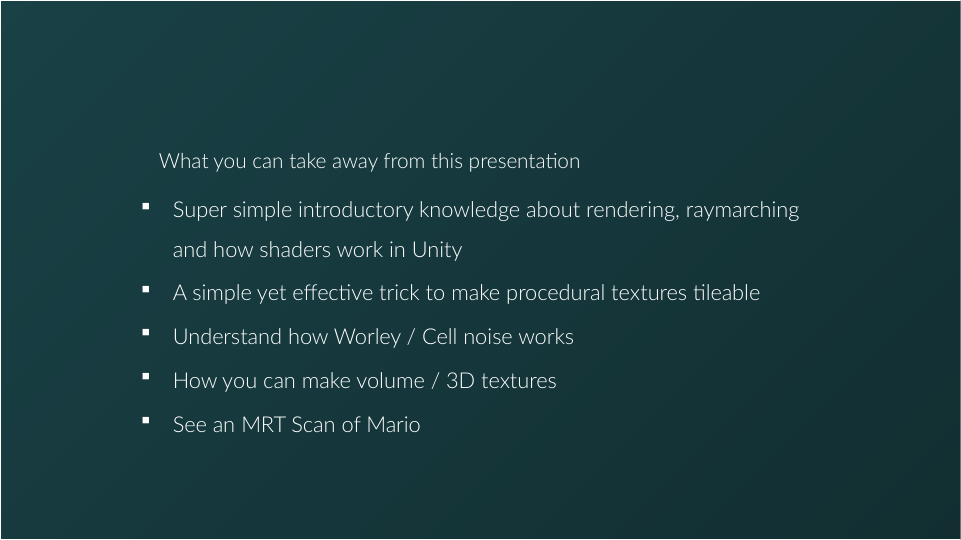

What you can take away from this presentation
Super simple introductory knowledge about rendering, raymarching and how shaders work in Unity
A simple yet effective trick to make procedural textures tileable
Understand how Worley / Cell noise works
How you can make volume / 3D textures
See an MRT Scan of Mario